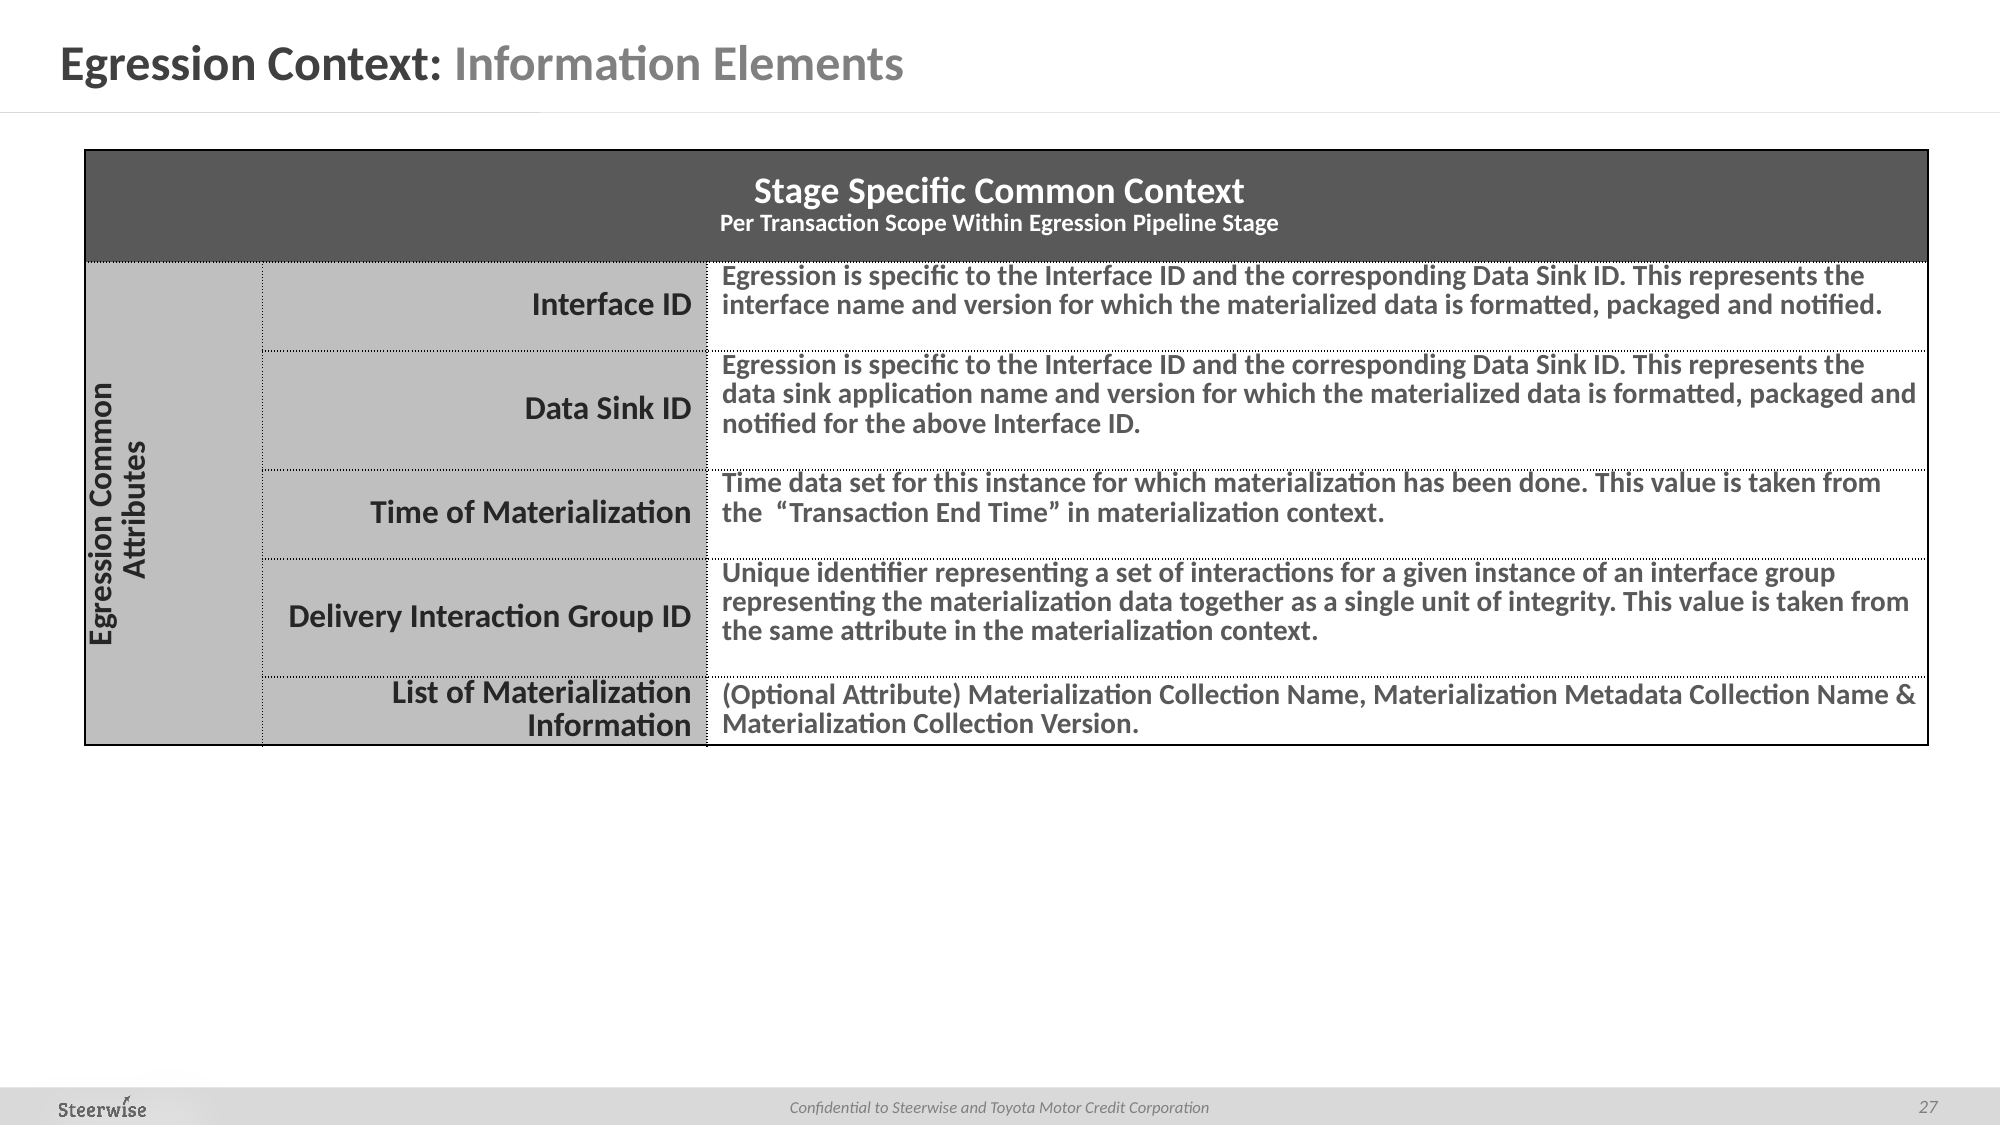

# Egression Context: Information Elements
| Stage Specific Common Context Per Transaction Scope Within Egression Pipeline Stage |  |  |
| --- | --- | --- |
| Egression Common Attributes | Interface ID | Egression is specific to the Interface ID and the corresponding Data Sink ID. This represents the interface name and version for which the materialized data is formatted, packaged and notified. |
|  | Data Sink ID | Egression is specific to the Interface ID and the corresponding Data Sink ID. This represents the data sink application name and version for which the materialized data is formatted, packaged and notified for the above Interface ID. |
|  | Time of Materialization | Time data set for this instance for which materialization has been done. This value is taken from the “Transaction End Time” in materialization context. |
|  | Delivery Interaction Group ID | Unique identifier representing a set of interactions for a given instance of an interface group representing the materialization data together as a single unit of integrity. This value is taken from the same attribute in the materialization context. |
|  | List of Materialization Information | (Optional Attribute) Materialization Collection Name, Materialization Metadata Collection Name & Materialization Collection Version. |
27